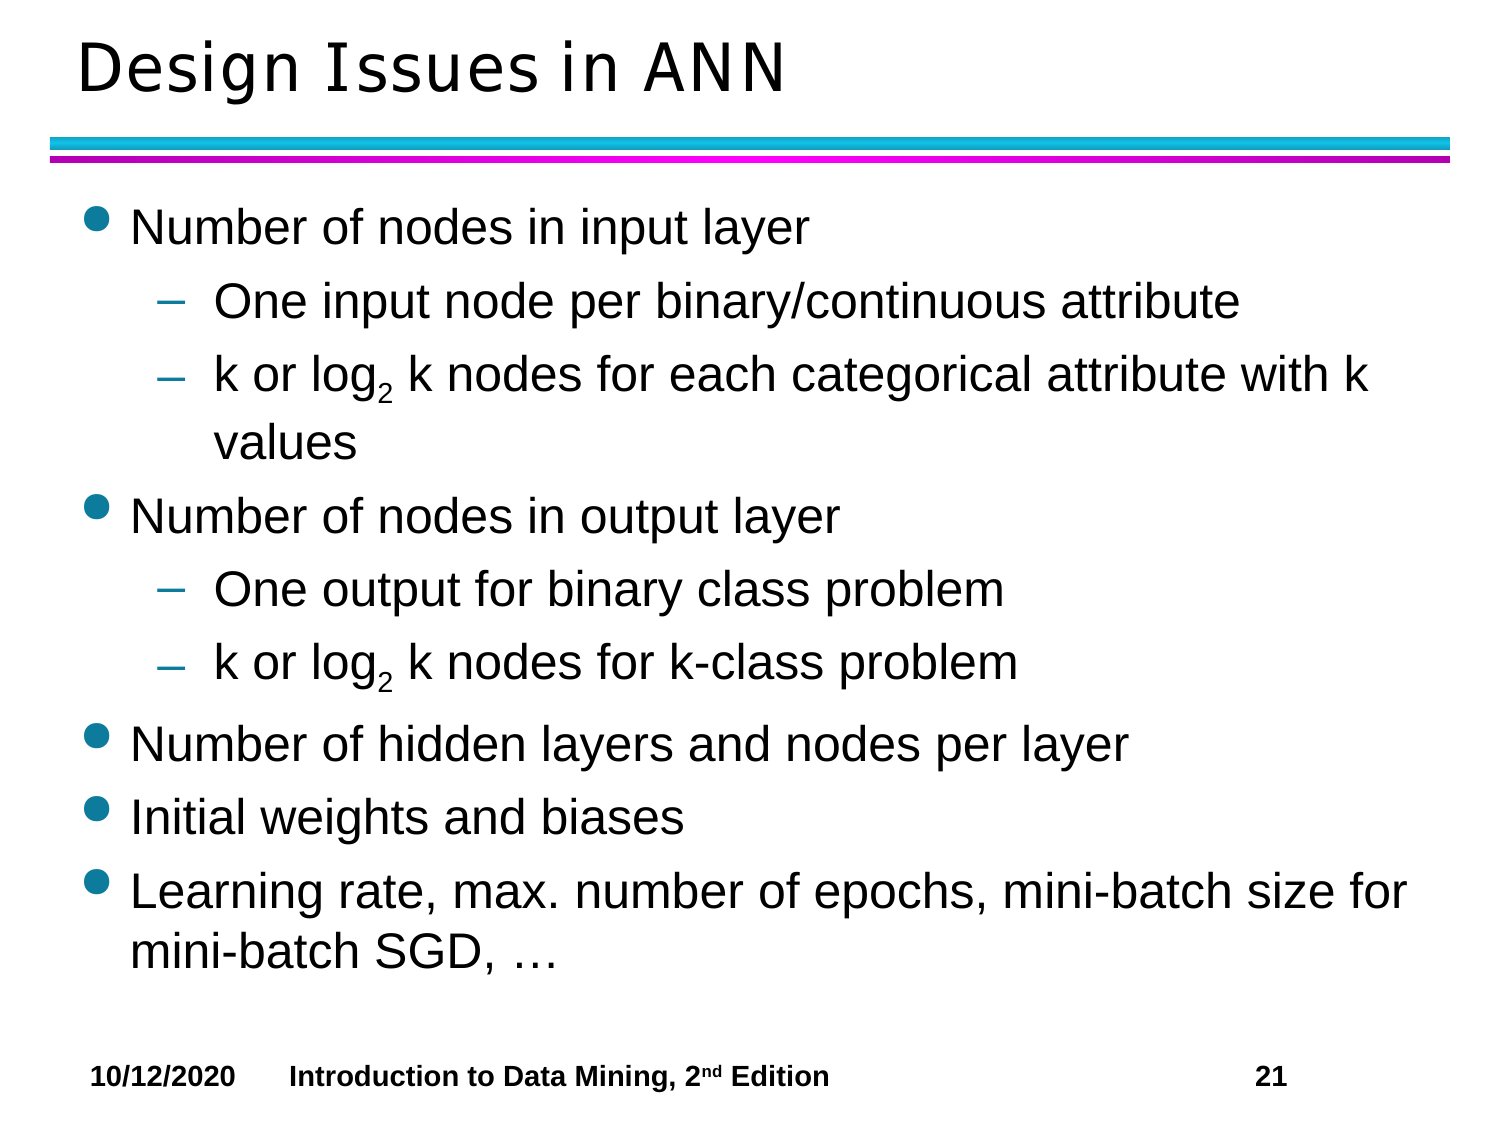

Design Issues in ANN
Number of nodes in input layer
One input node per binary/continuous attribute
k or log2 k nodes for each categorical attribute with k values
Number of nodes in output layer
One output for binary class problem
k or log2 k nodes for k-class problem
Number of hidden layers and nodes per layer
Initial weights and biases
Learning rate, max. number of epochs, mini-batch size for mini-batch SGD, …